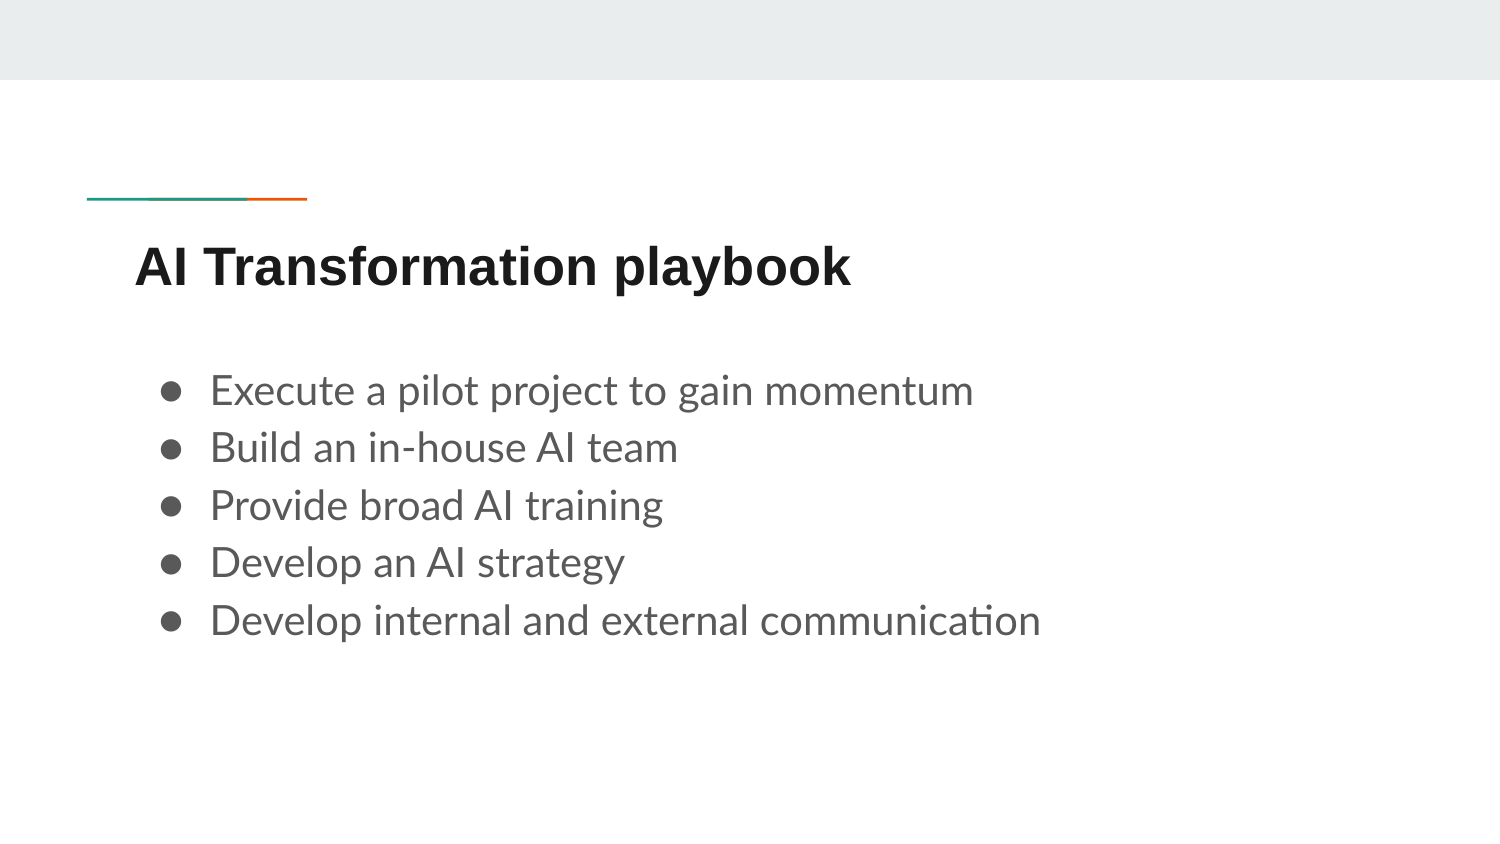

# AI Transformation playbook
Execute a pilot project to gain momentum
Build an in-house AI team
Provide broad AI training
Develop an AI strategy
Develop internal and external communication